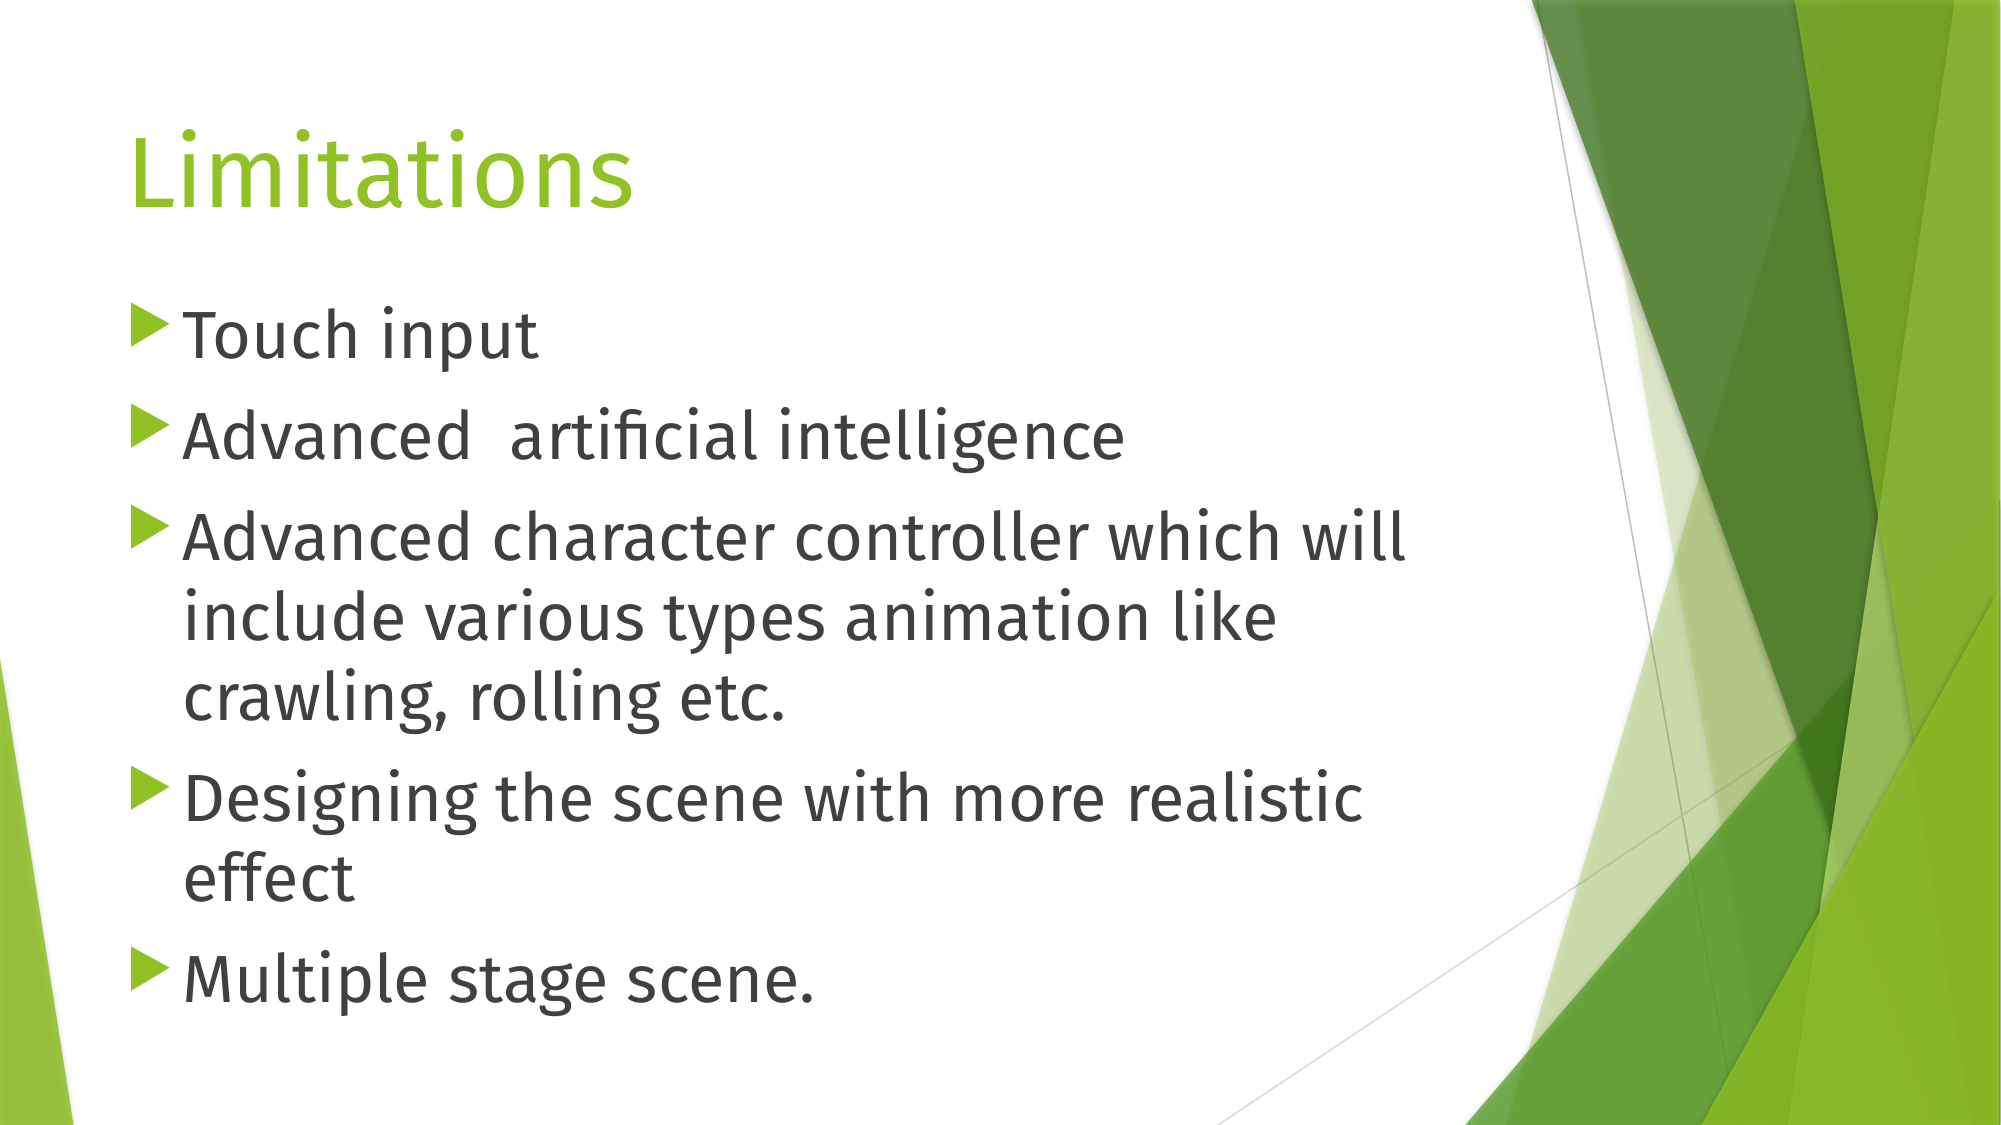

# Limitations
Touch input
Advanced  artificial intelligence
Advanced character controller which will include various types animation like crawling, rolling etc.
Designing the scene with more realistic effect
Multiple stage scene.